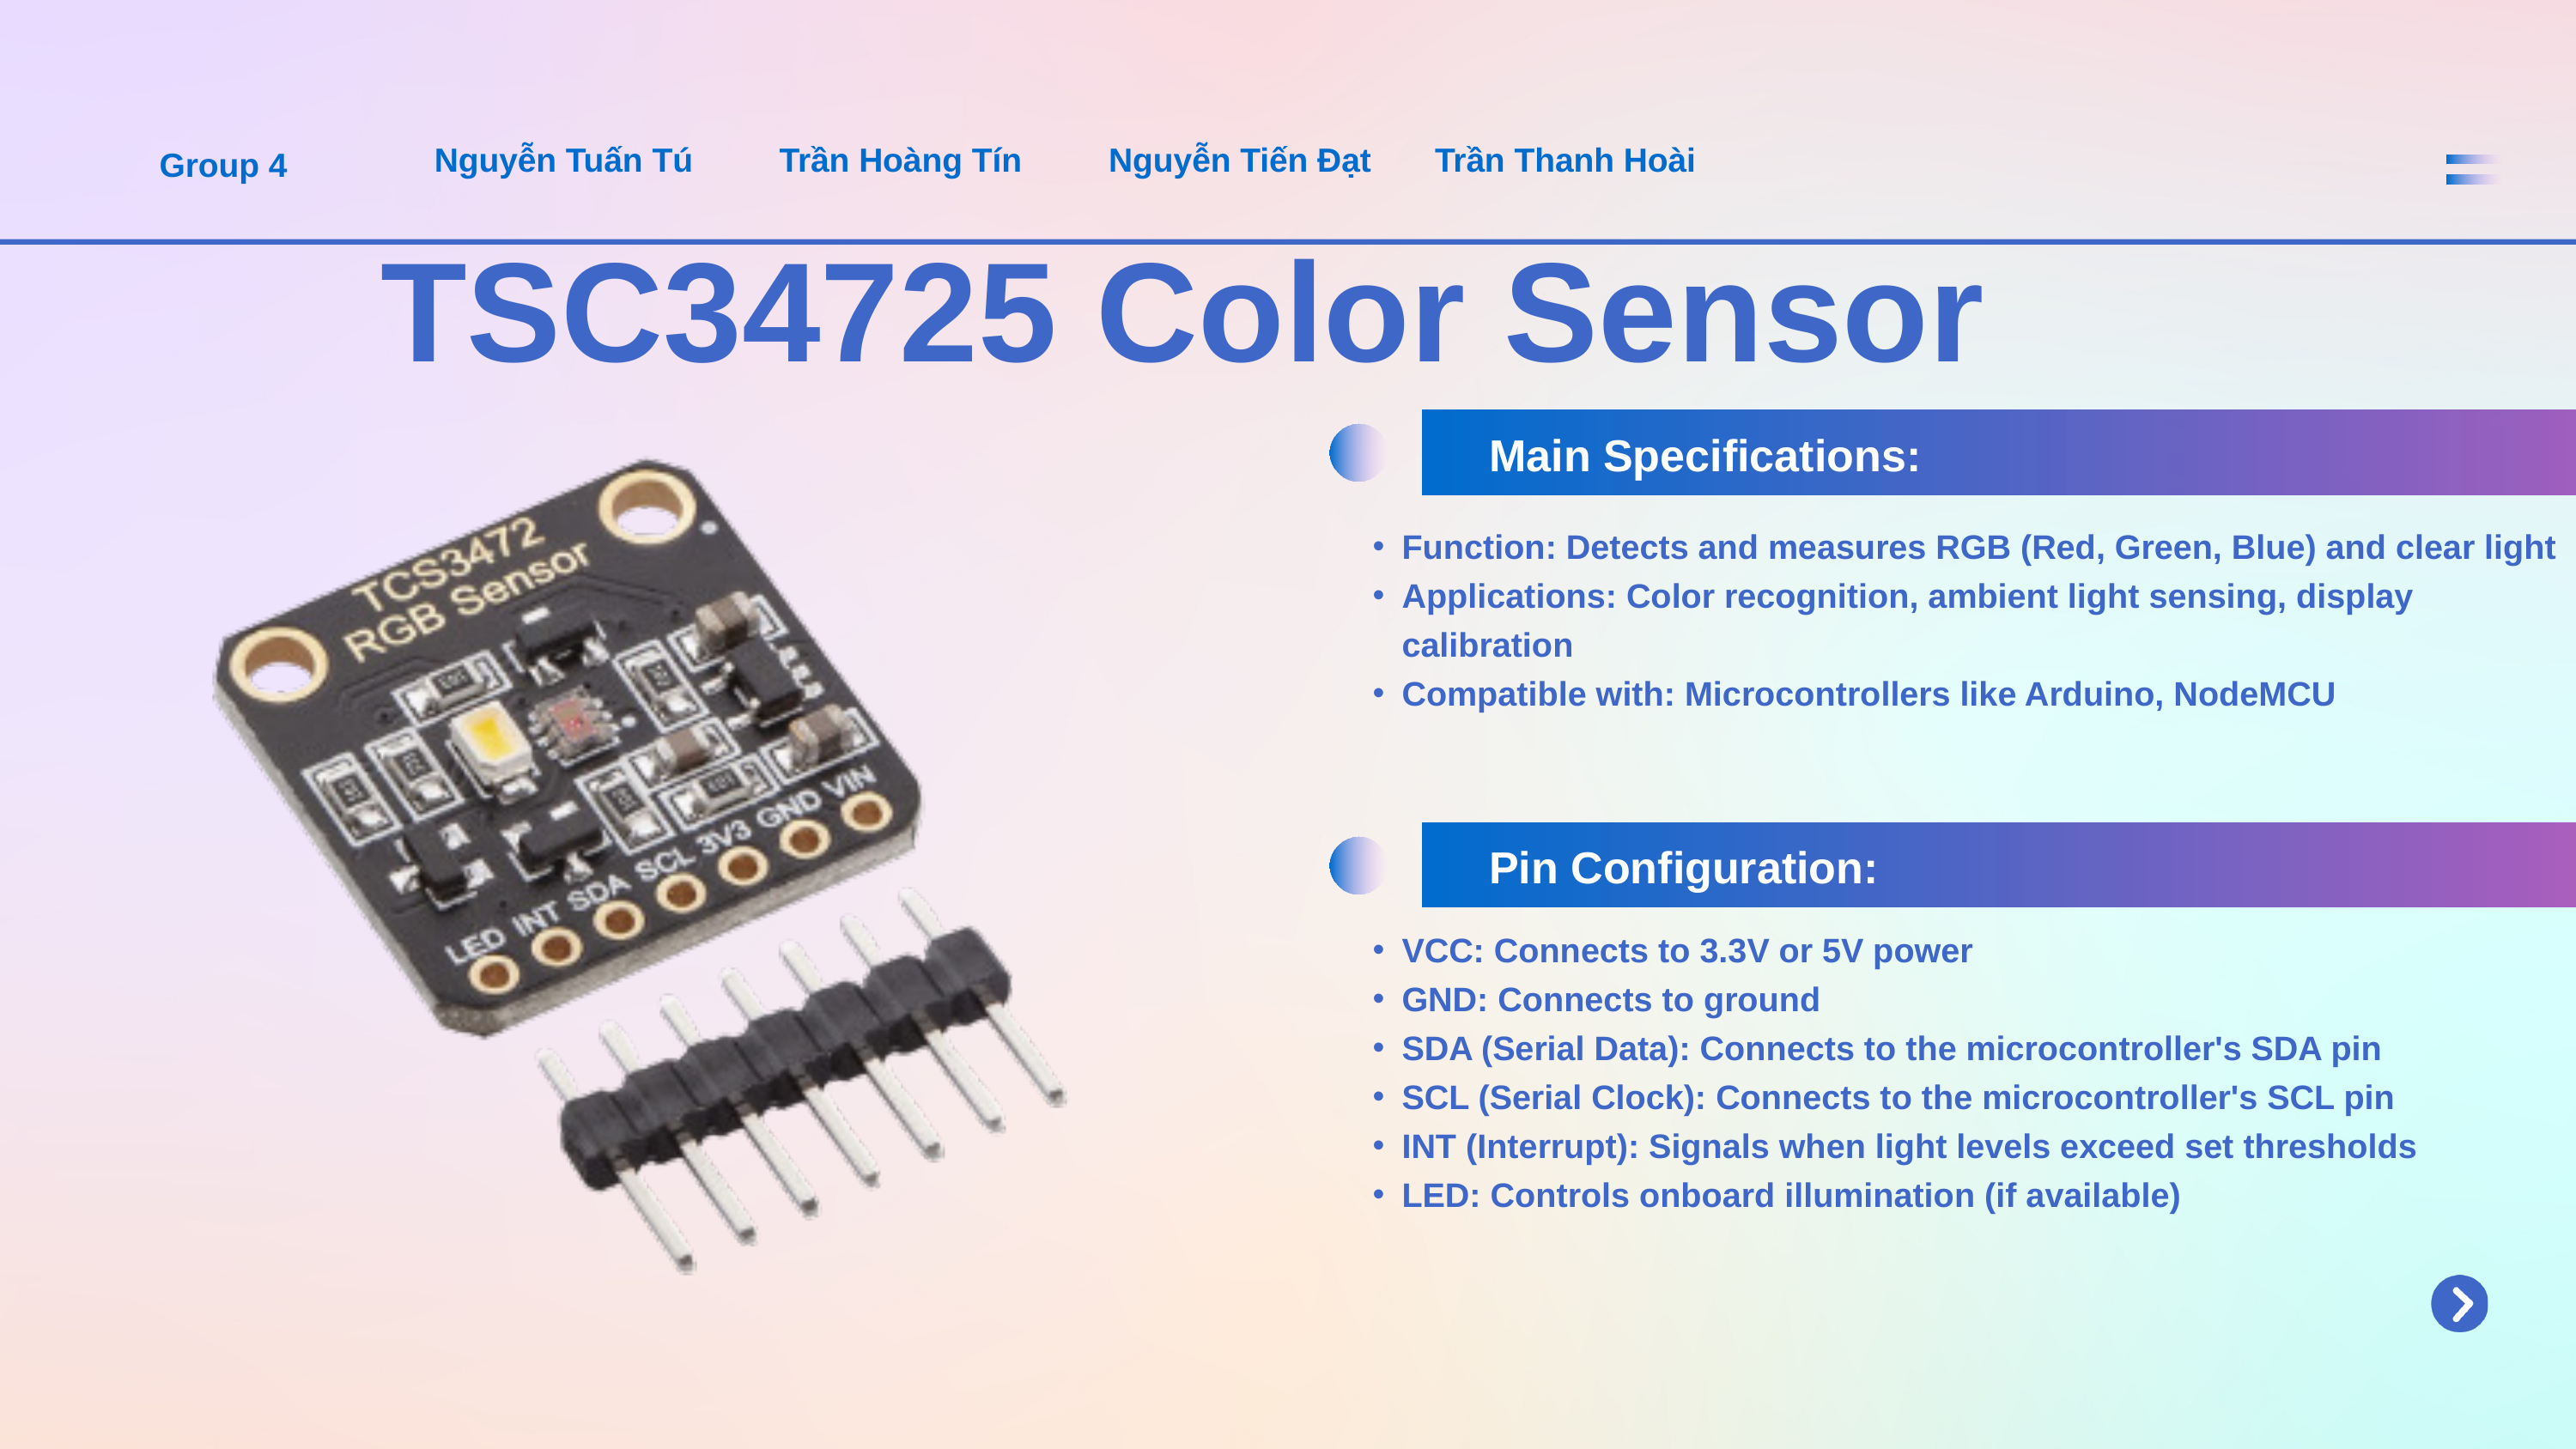

Nguyễn Tuấn Tú
Trần Hoàng Tín
Nguyễn Tiến Đạt
Trần Thanh Hoài
Group 4

TSC34725 Color Sensor

Main Specifications:
Function: Detects and measures RGB (Red, Green, Blue) and clear light
Applications: Color recognition, ambient light sensing, display calibration
Compatible with: Microcontrollers like Arduino, NodeMCU

Pin Configuration:

VCC: Connects to 3.3V or 5V power
GND: Connects to ground
SDA (Serial Data): Connects to the microcontroller's SDA pin
SCL (Serial Clock): Connects to the microcontroller's SCL pin
INT (Interrupt): Signals when light levels exceed set thresholds
LED: Controls onboard illumination (if available)